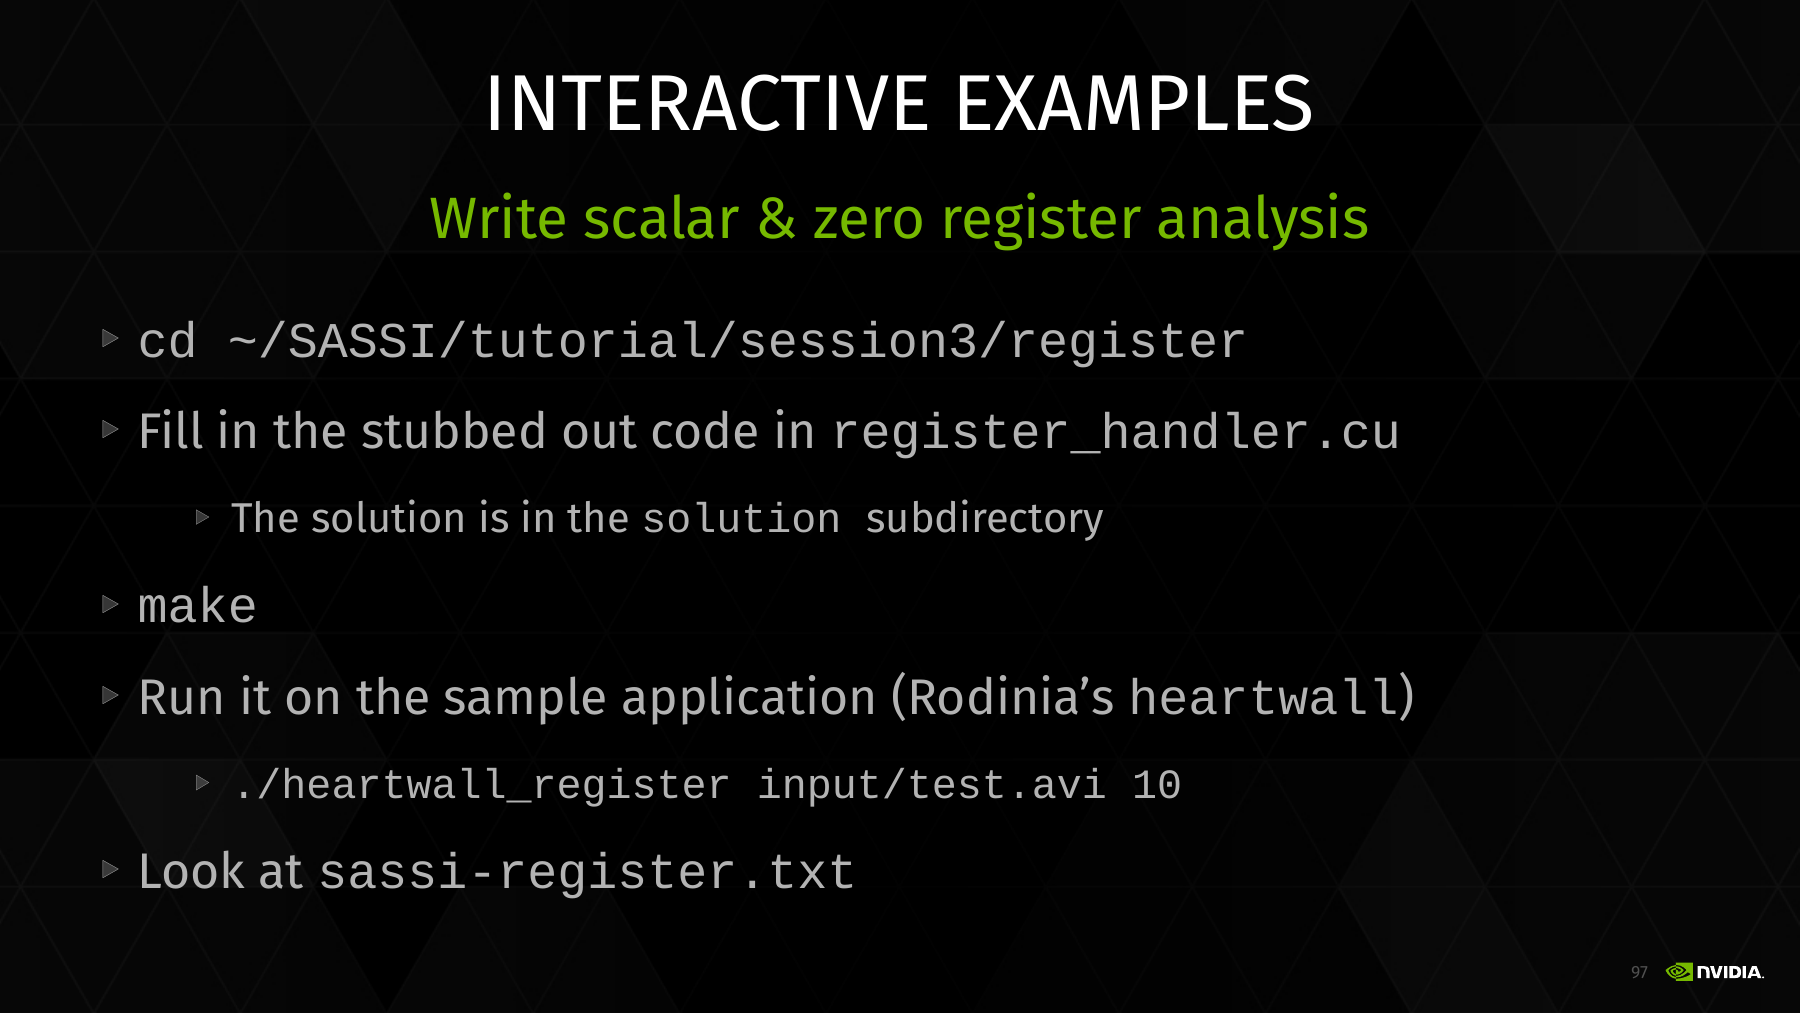

# Interactive examples
Write scalar & zero register analysis
cd ~/SASSI/tutorial/session3/register
Fill in the stubbed out code in register_handler.cu
The solution is in the solution subdirectory
make
Run it on the sample application (Rodinia’s heartwall)
./heartwall_register input/test.avi 10
Look at sassi-register.txt